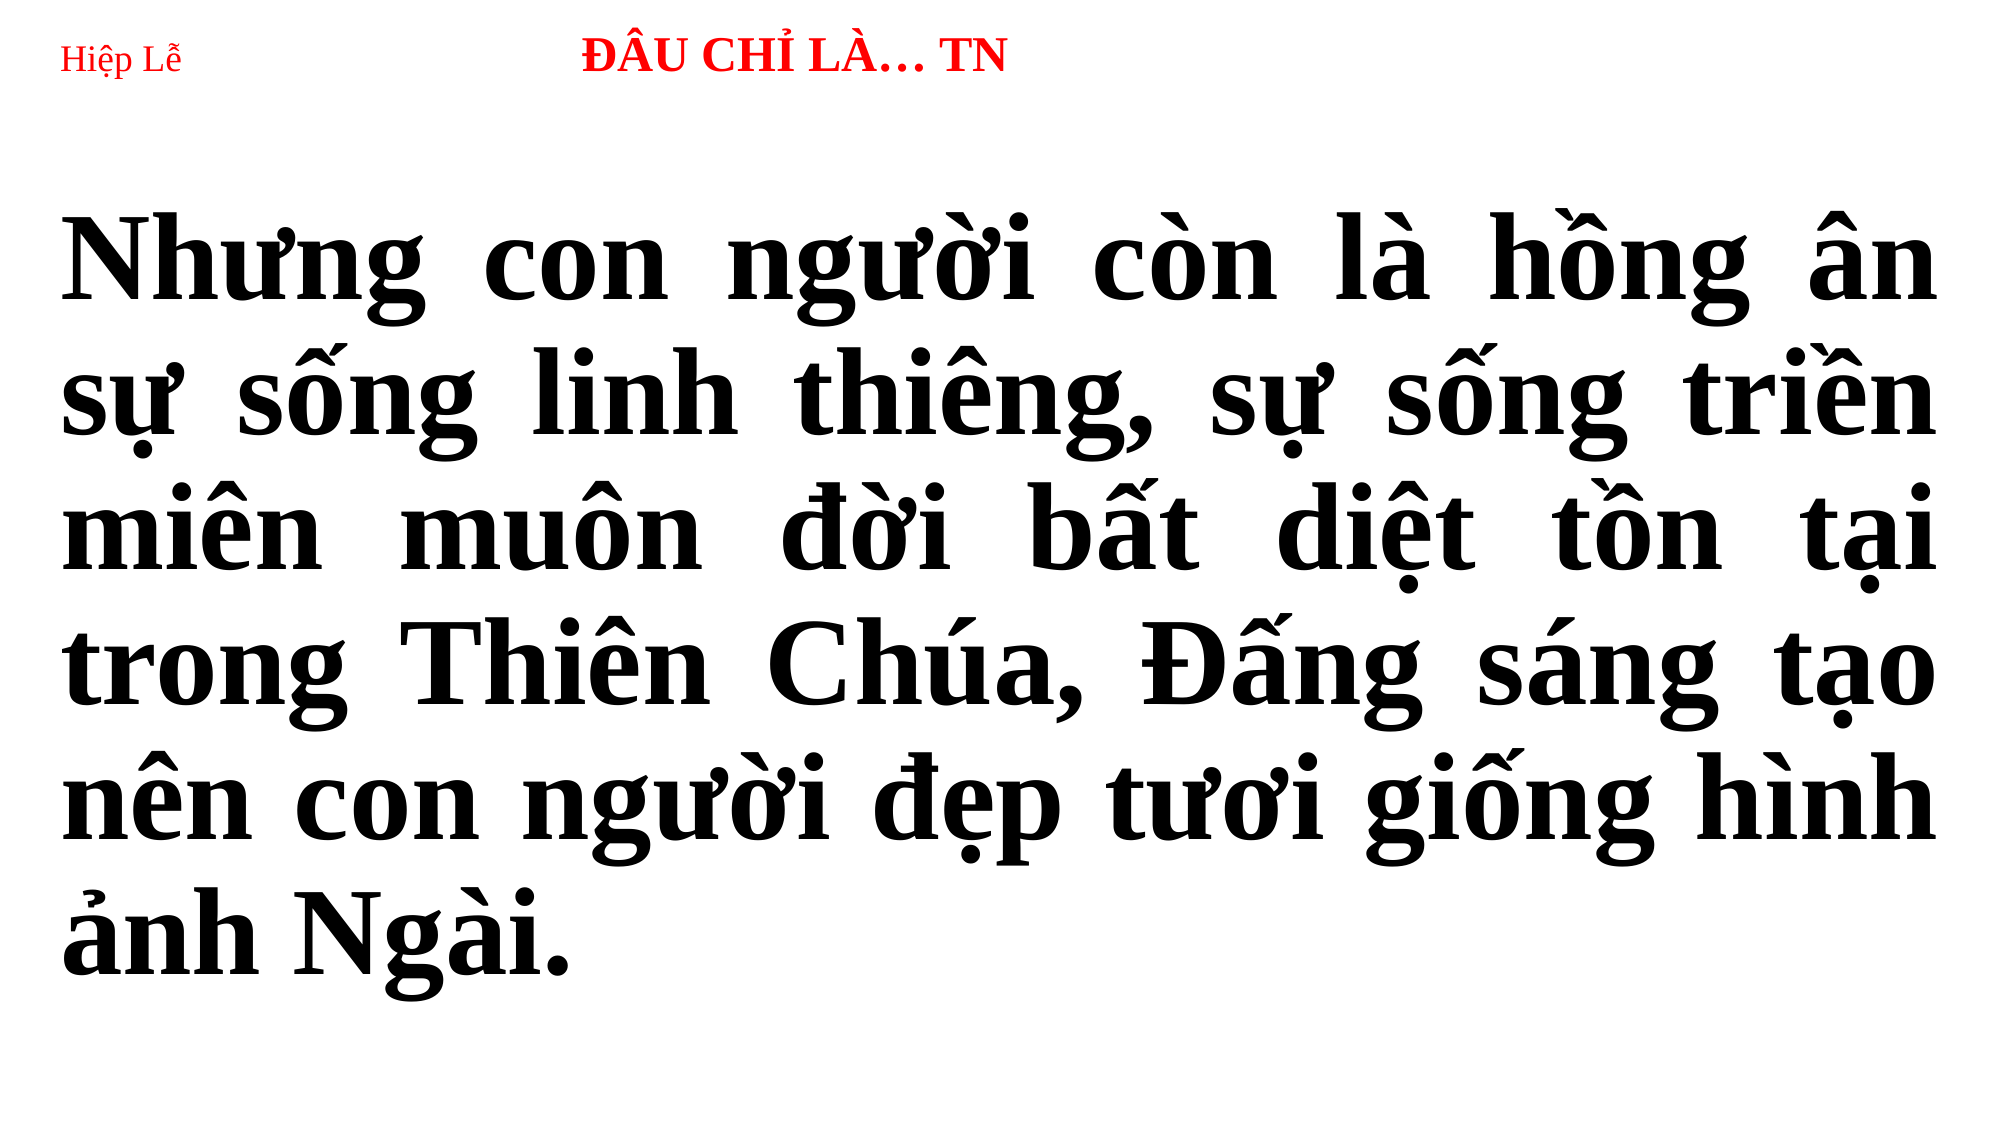

# Hiệp Lễ                                          ĐÂU CHỈ LÀ… TN
Nhưng con người còn là hồng ân sự sống linh thiêng, sự sống triền miên muôn đời bất diệt tồn tại trong Thiên Chúa, Đấng sáng tạo nên con người đẹp tươi giống hình ảnh Ngài.